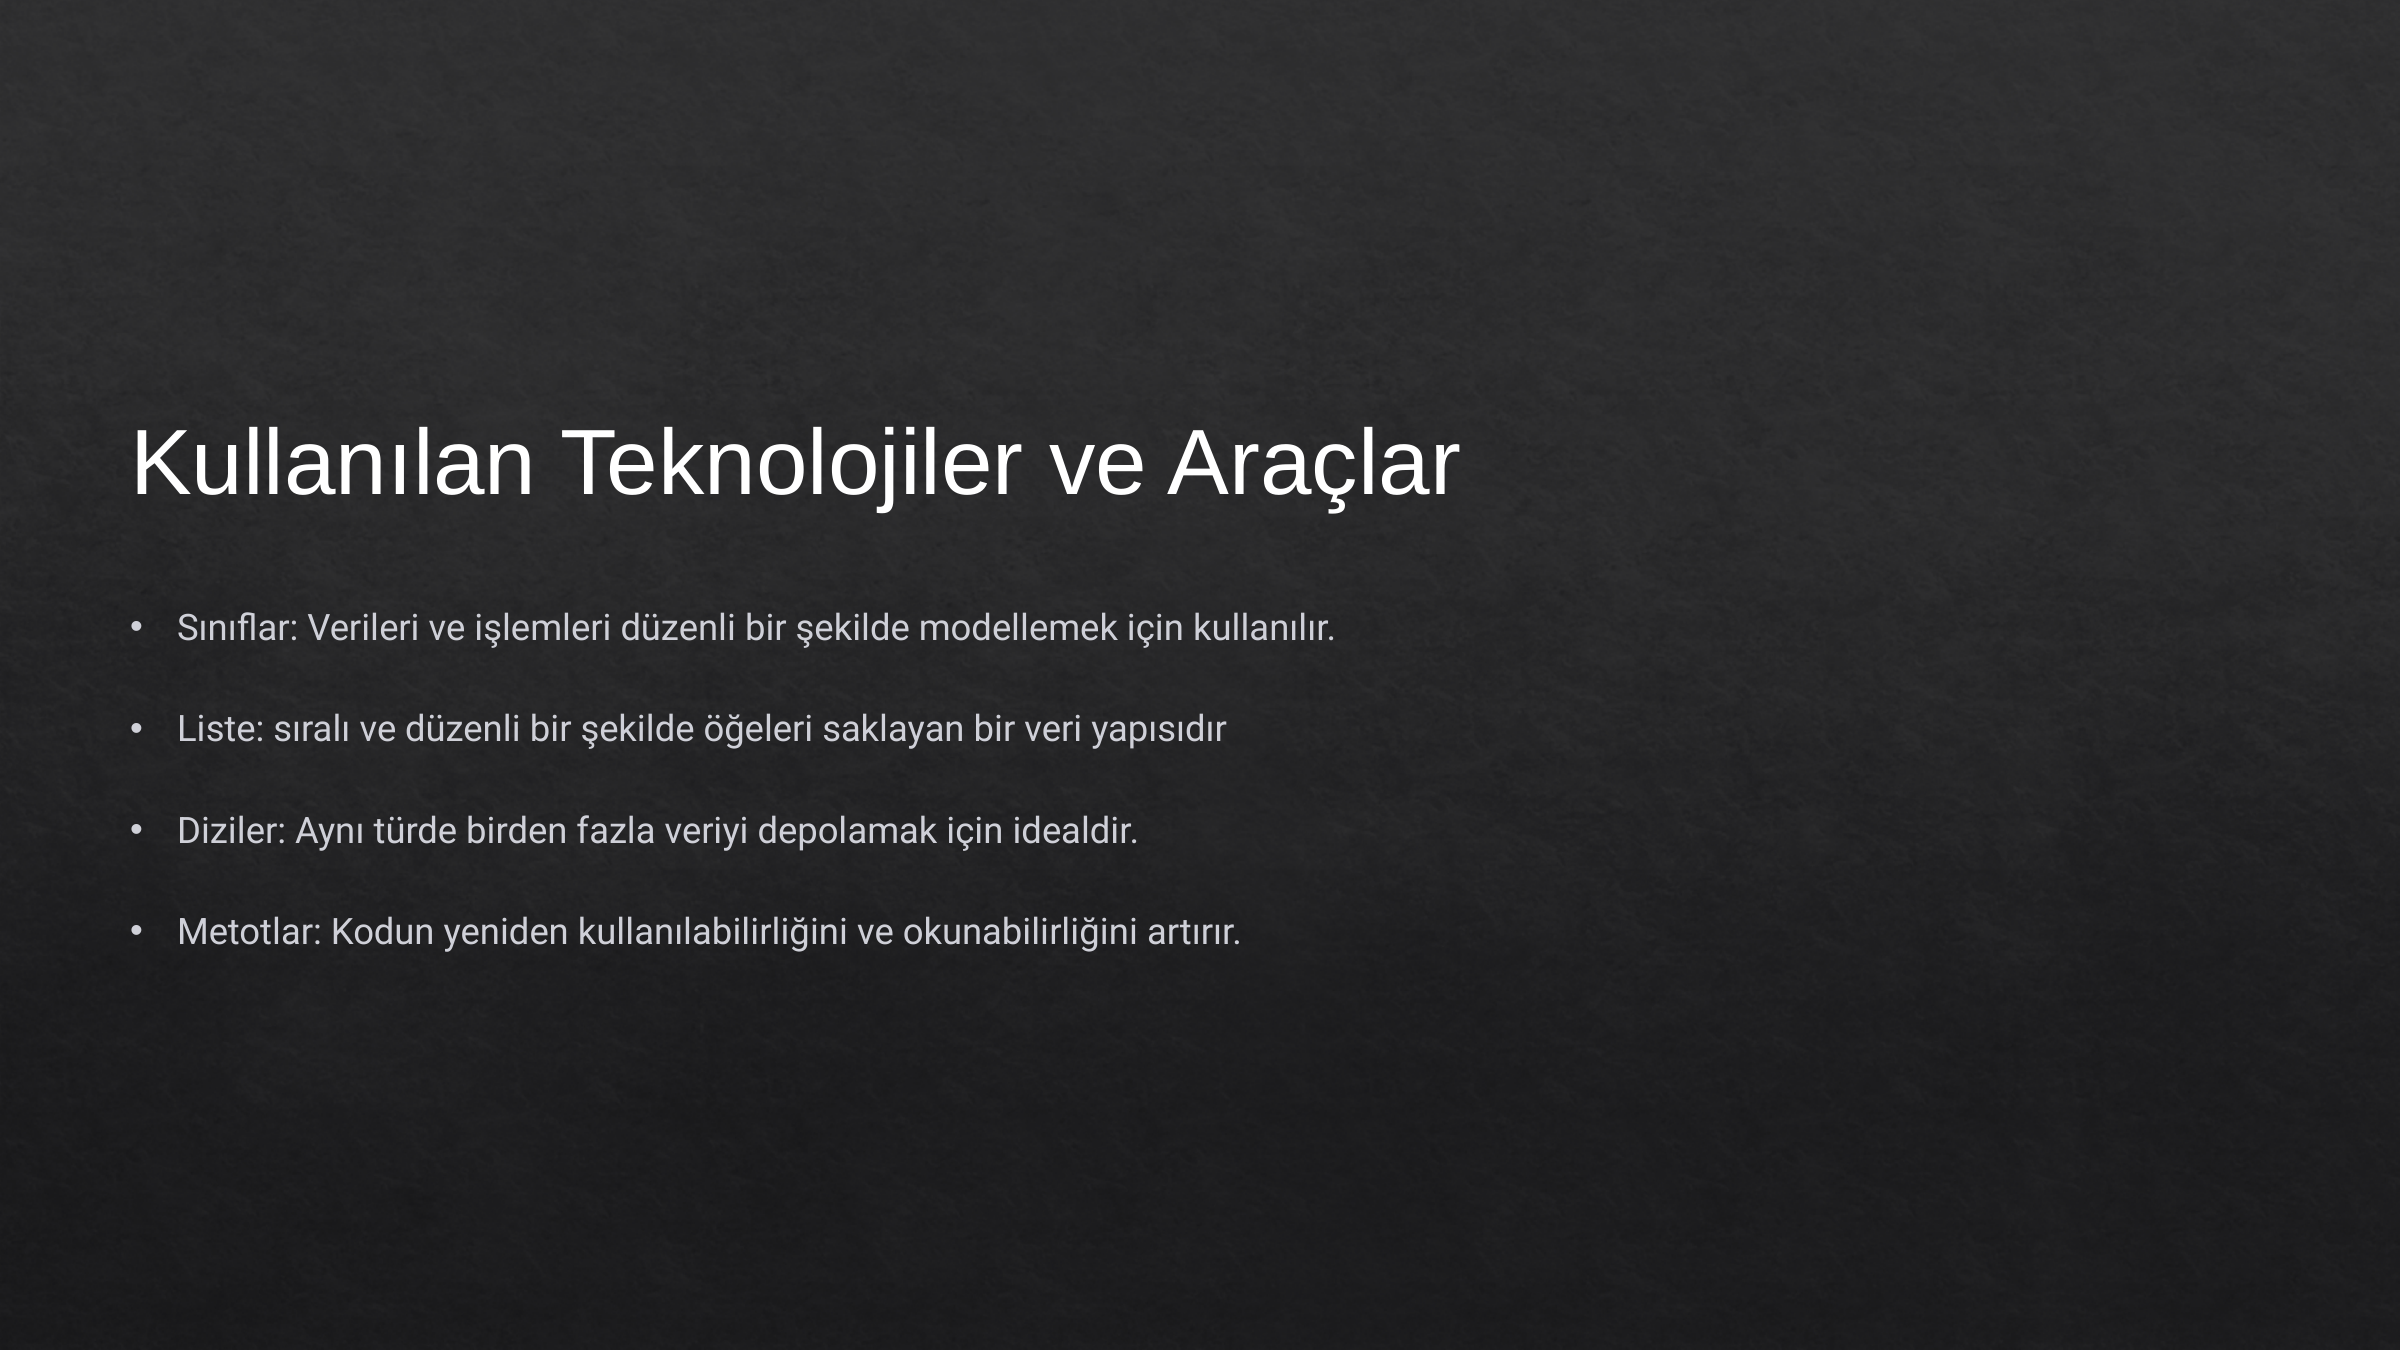

Kullanılan Teknolojiler ve Araçlar
Sınıflar: Verileri ve işlemleri düzenli bir şekilde modellemek için kullanılır.
Liste: sıralı ve düzenli bir şekilde öğeleri saklayan bir veri yapısıdır
Diziler: Aynı türde birden fazla veriyi depolamak için idealdir.
Metotlar: Kodun yeniden kullanılabilirliğini ve okunabilirliğini artırır.